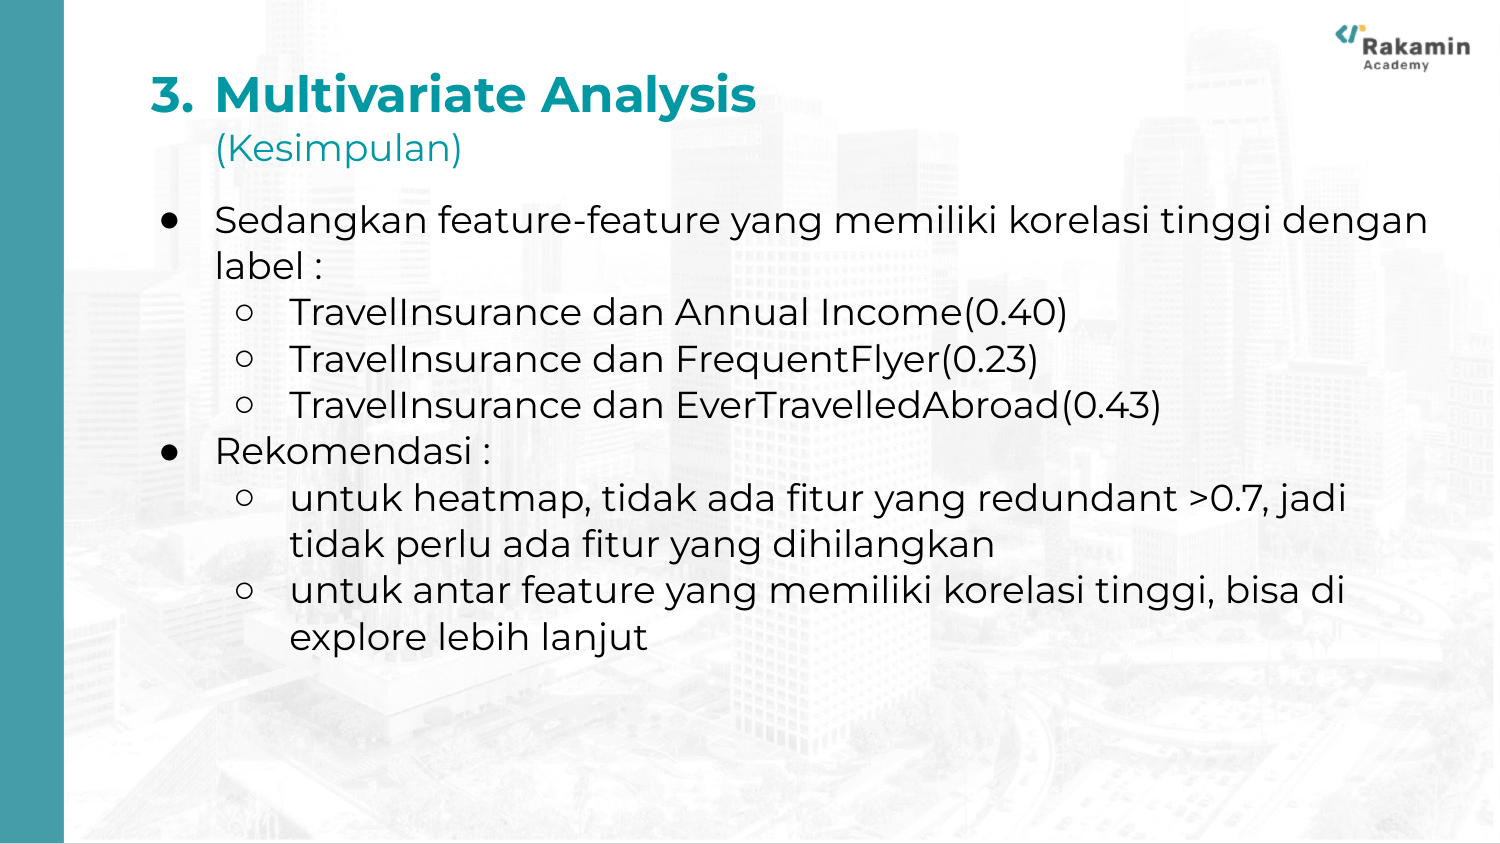

Multivariate Analysis
(Kesimpulan)
Sedangkan feature-feature yang memiliki korelasi tinggi dengan label :
TravelInsurance dan Annual Income(0.40)
TravelInsurance dan FrequentFlyer(0.23)
TravelInsurance dan EverTravelledAbroad(0.43)
Rekomendasi :
untuk heatmap, tidak ada fitur yang redundant >0.7, jadi tidak perlu ada fitur yang dihilangkan
untuk antar feature yang memiliki korelasi tinggi, bisa di explore lebih lanjut